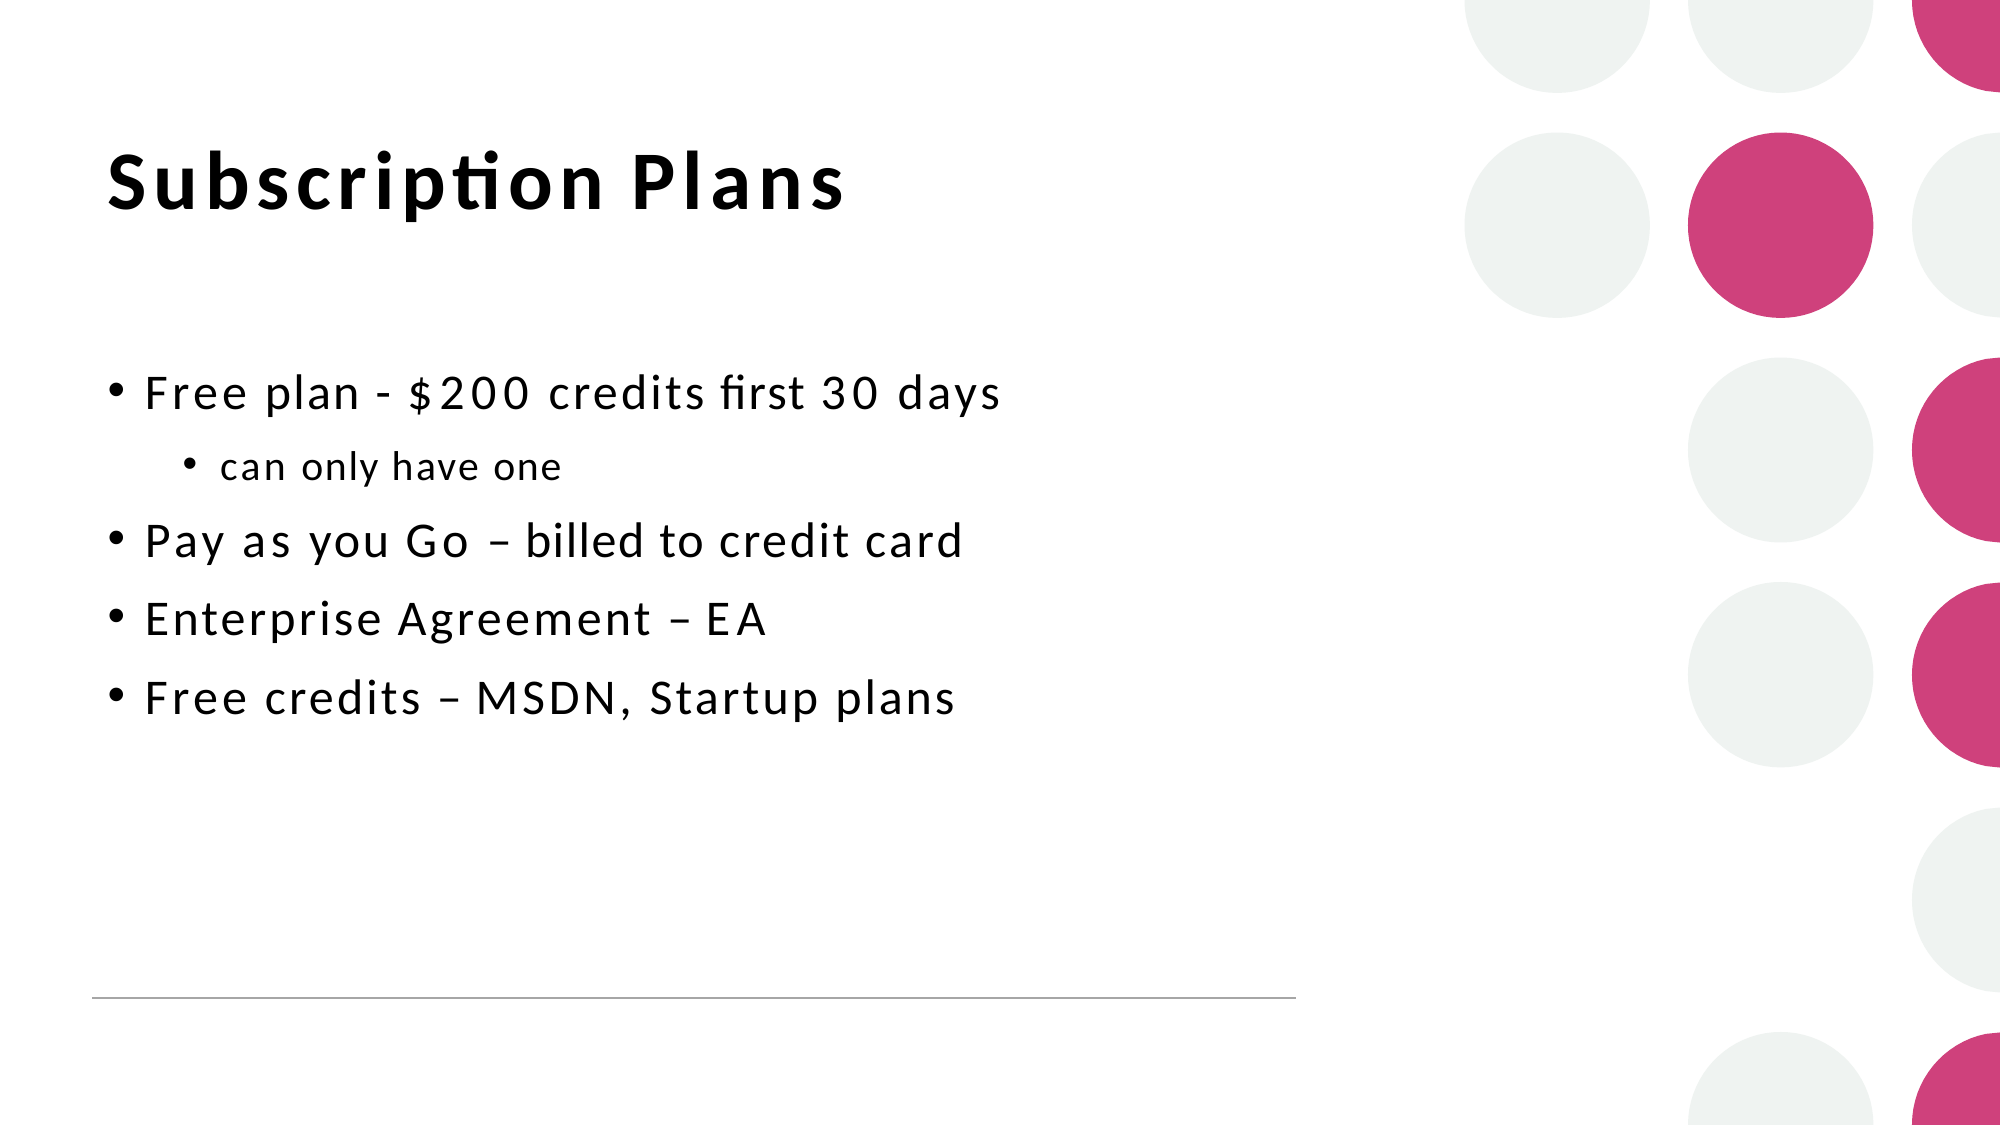

# Subscription Plans
Free plan - $200 credits first 30 days
can only have one
Pay as you Go – billed to credit card
Enterprise Agreement – EA
Free credits – MSDN, Startup plans